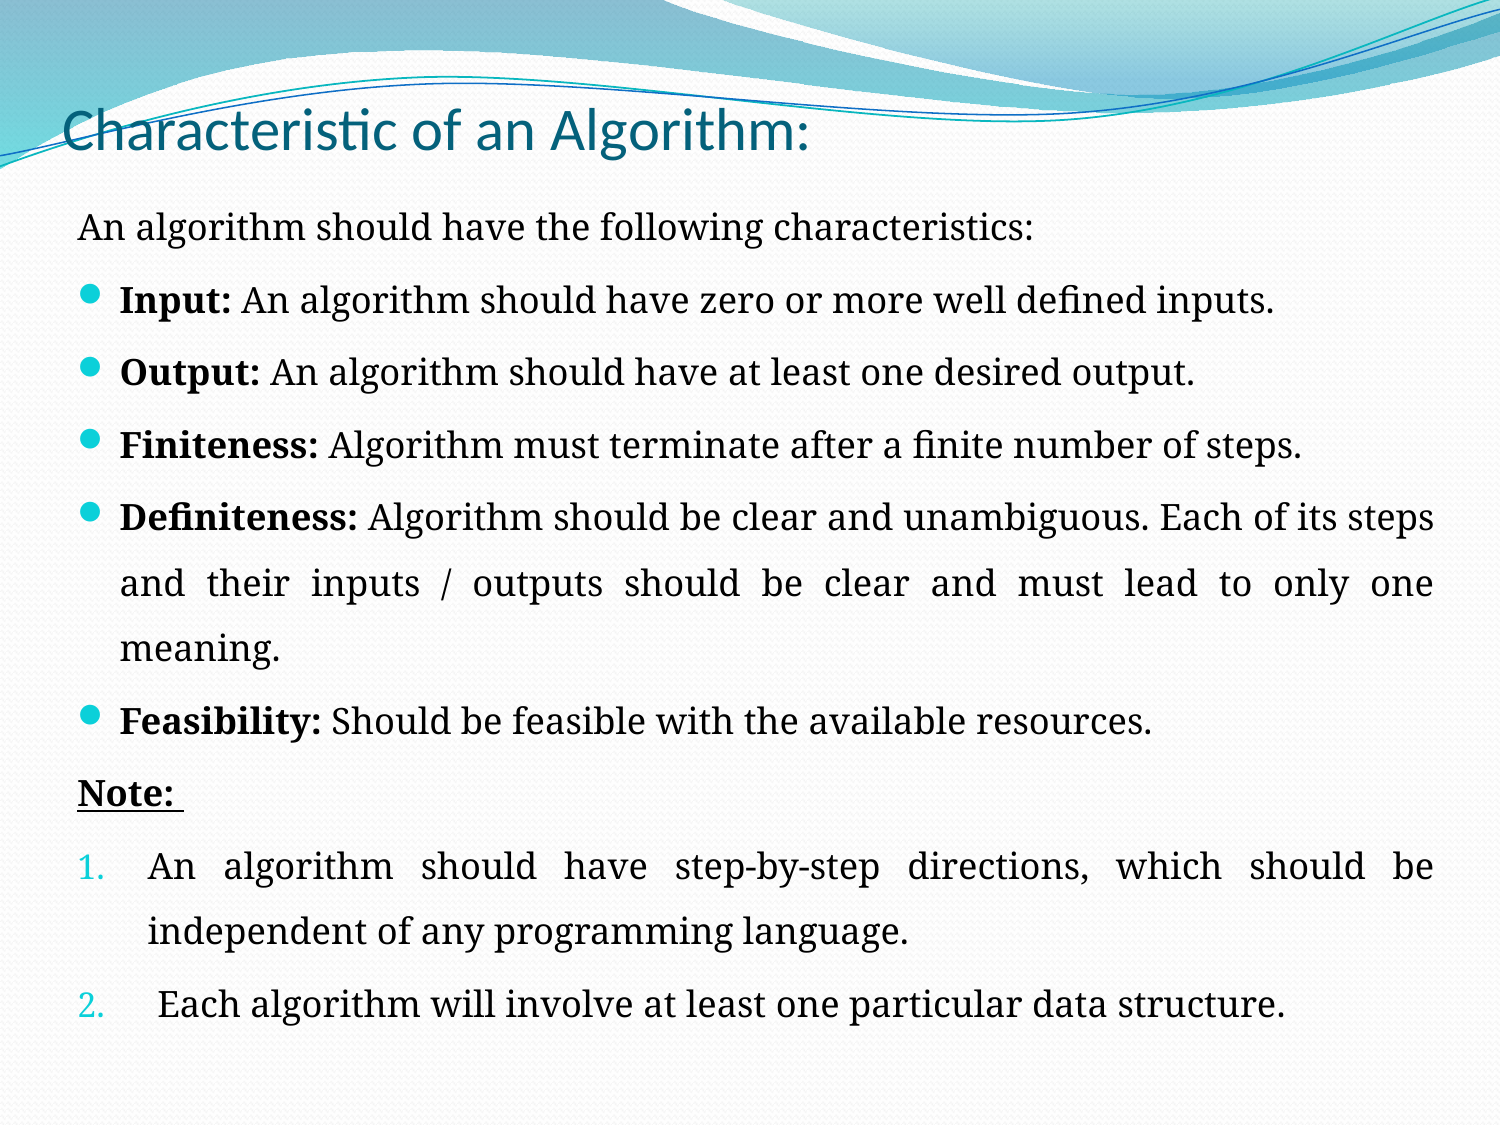

# Characteristic of an Algorithm:
An algorithm should have the following characteristics:
Input: An algorithm should have zero or more well defined inputs.
Output: An algorithm should have at least one desired output.
Finiteness: Algorithm must terminate after a finite number of steps.
Definiteness: Algorithm should be clear and unambiguous. Each of its steps and their inputs / outputs should be clear and must lead to only one meaning.
Feasibility: Should be feasible with the available resources.
Note:
An algorithm should have step-by-step directions, which should be independent of any programming language.
 Each algorithm will involve at least one particular data structure.